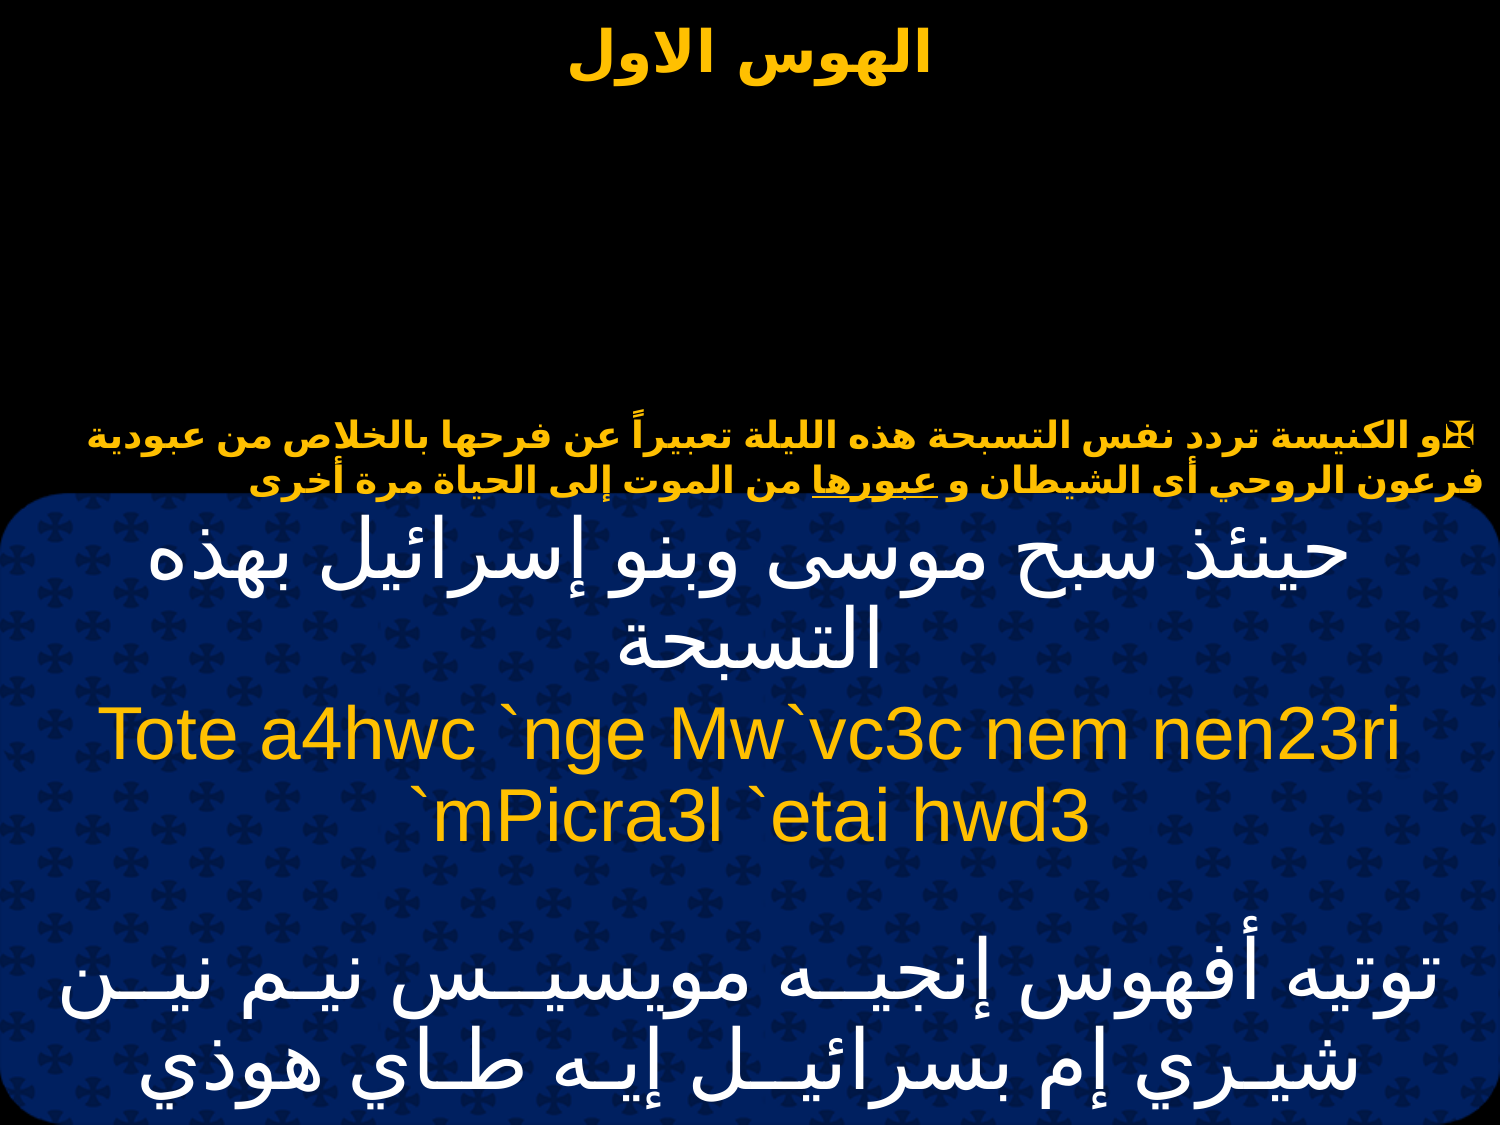

✠و الكنيسة تردد نفس التسبحة هذه الليلة تعبيراً عن فرحها بالخلاص من عبودية فرعون الروحي أى الشيطان و عبورها من الموت إلى الحياة مرة أخرى
حينئذ سبح موسى وبنو إسرائيل بهذه التسبحة
Tote a4hwc `nge Mw`vc3c nem nen23ri `mPicra3l `etai hwd3
توتيه أفهوس إنجيــه مويسيــس نيـم نيــن شيـري إم بسرائيــل إيـه طـاي هوذي